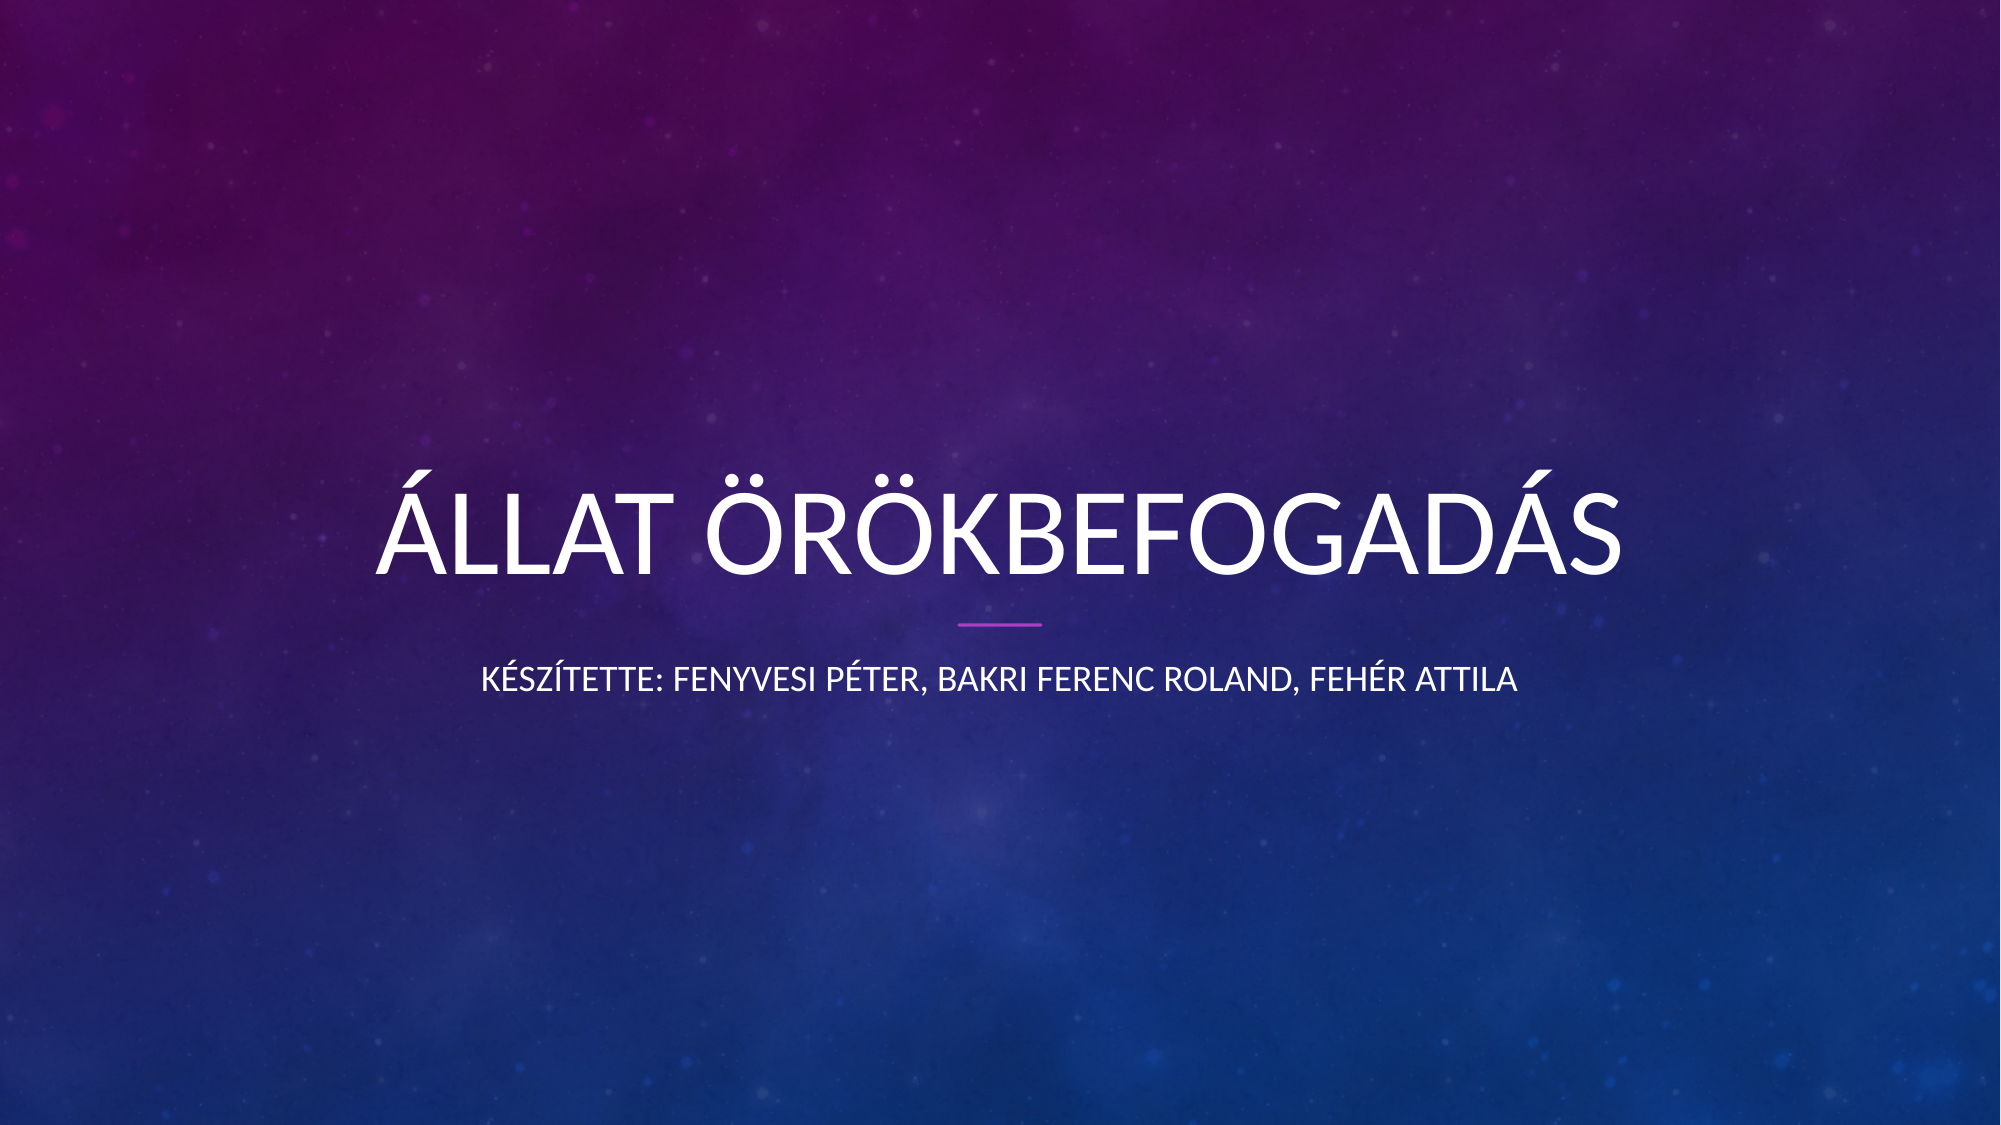

# Állat örökbefogadás
Készítette: Fenyvesi Péter, Bakri ferenc Roland, Fehér Attila